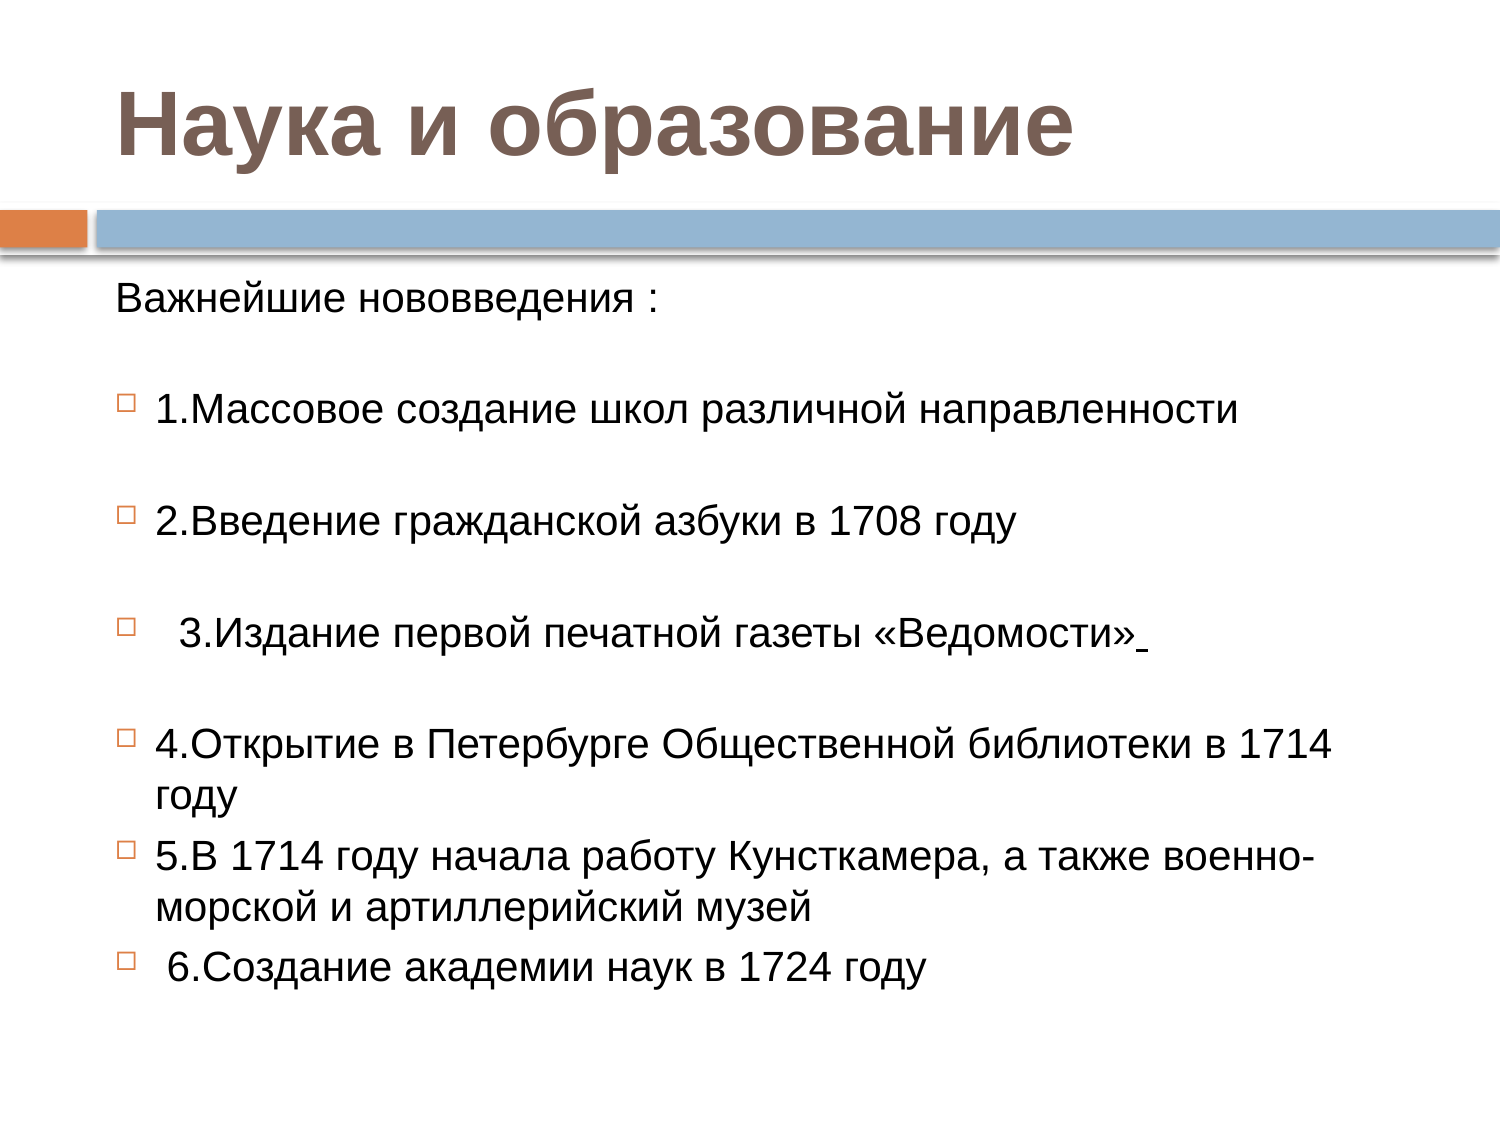

# Наука и образование
Важнейшие нововведения :
1.Массовое создание школ различной направленности
2.Введение гражданской азбуки в 1708 году
  3.Издание первой печатной газеты «Ведомости»
4.Открытие в Петербурге Общественной библиотеки в 1714 году
5.В 1714 году начала работу Кунсткамера, а также военно-морской и артиллерийский музей
 6.Создание академии наук в 1724 году